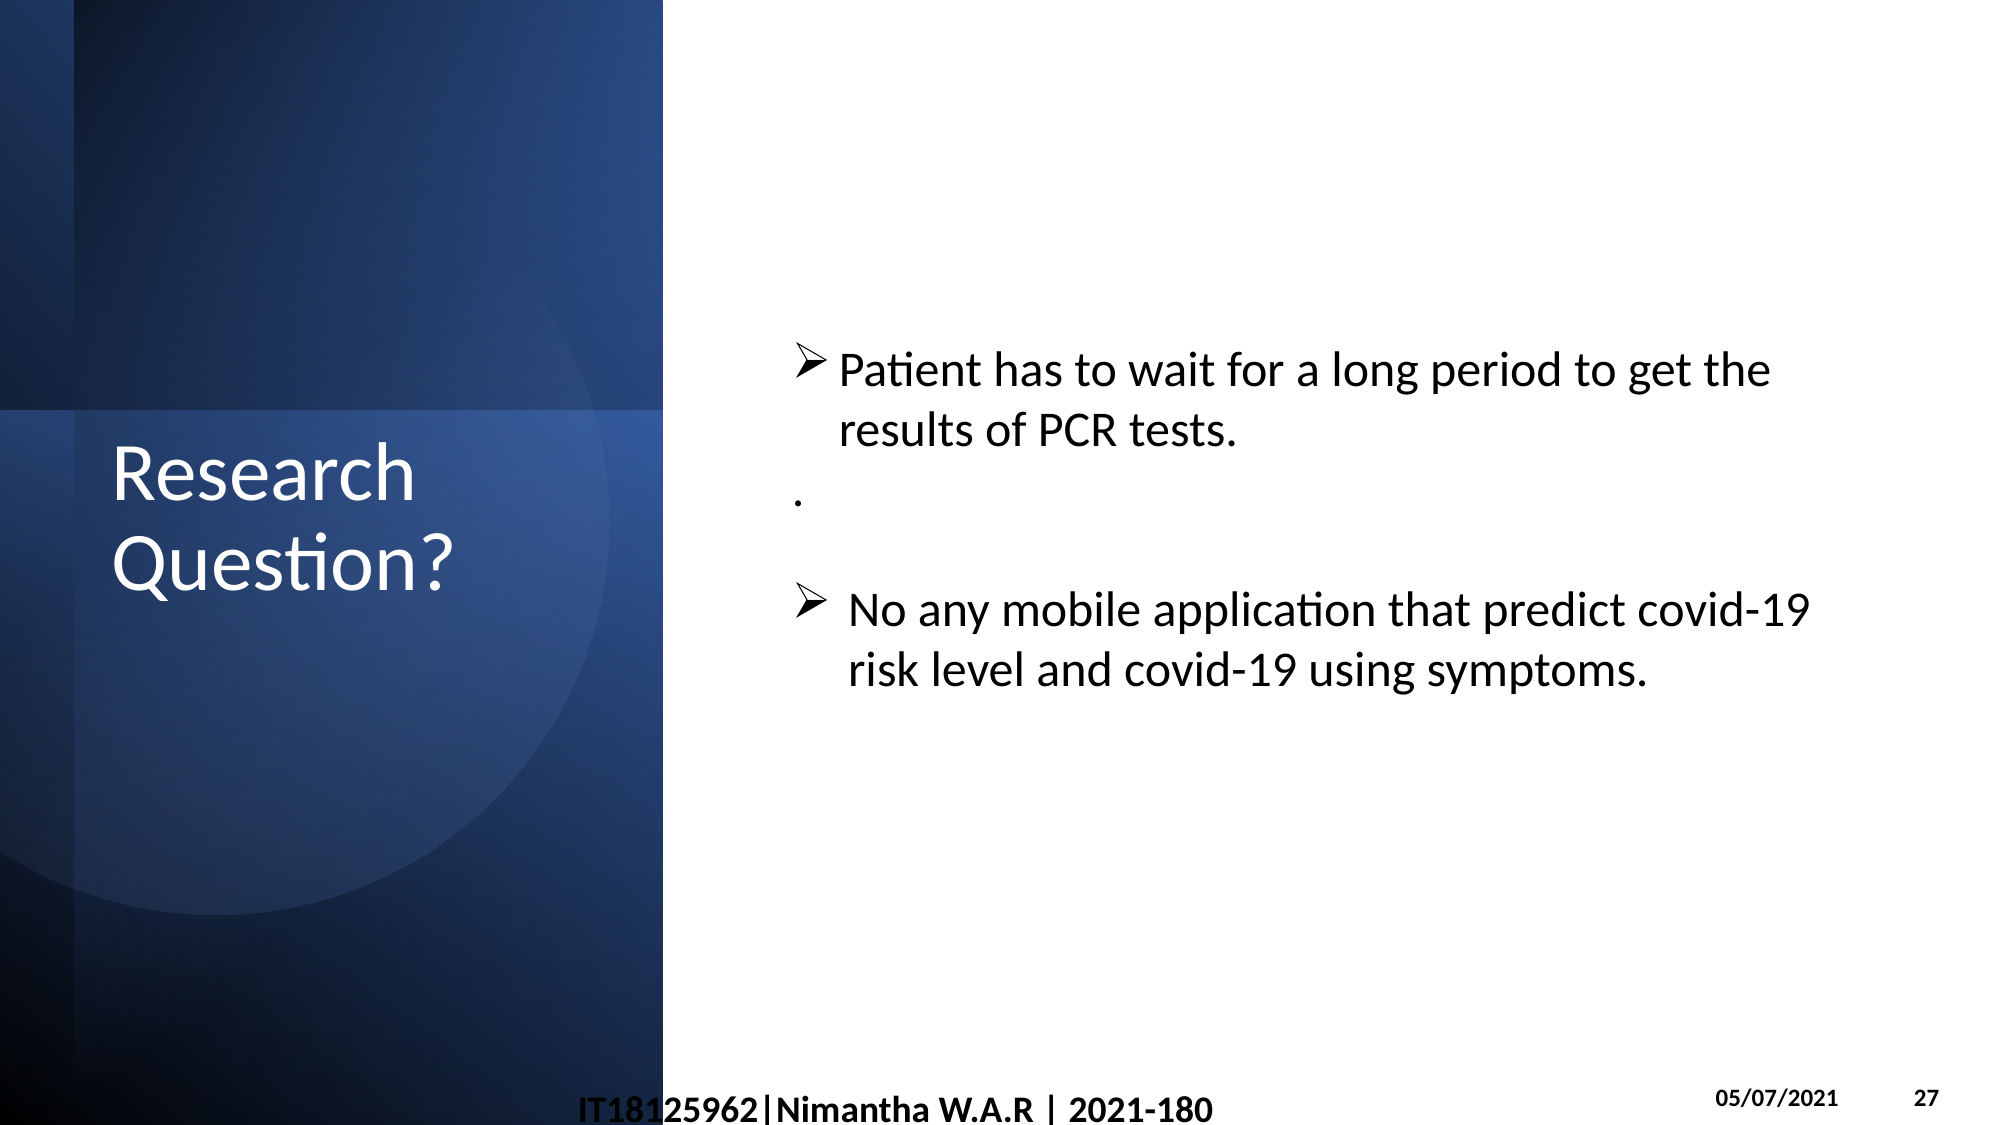

Patient has to wait for a long period to get the results of PCR tests.
.

No any mobile application that predict covid-19 risk level and covid-19 using symptoms.

Research Question?

05/07/2021             27
IT18125962|Nimantha W.A.R | 2021-180